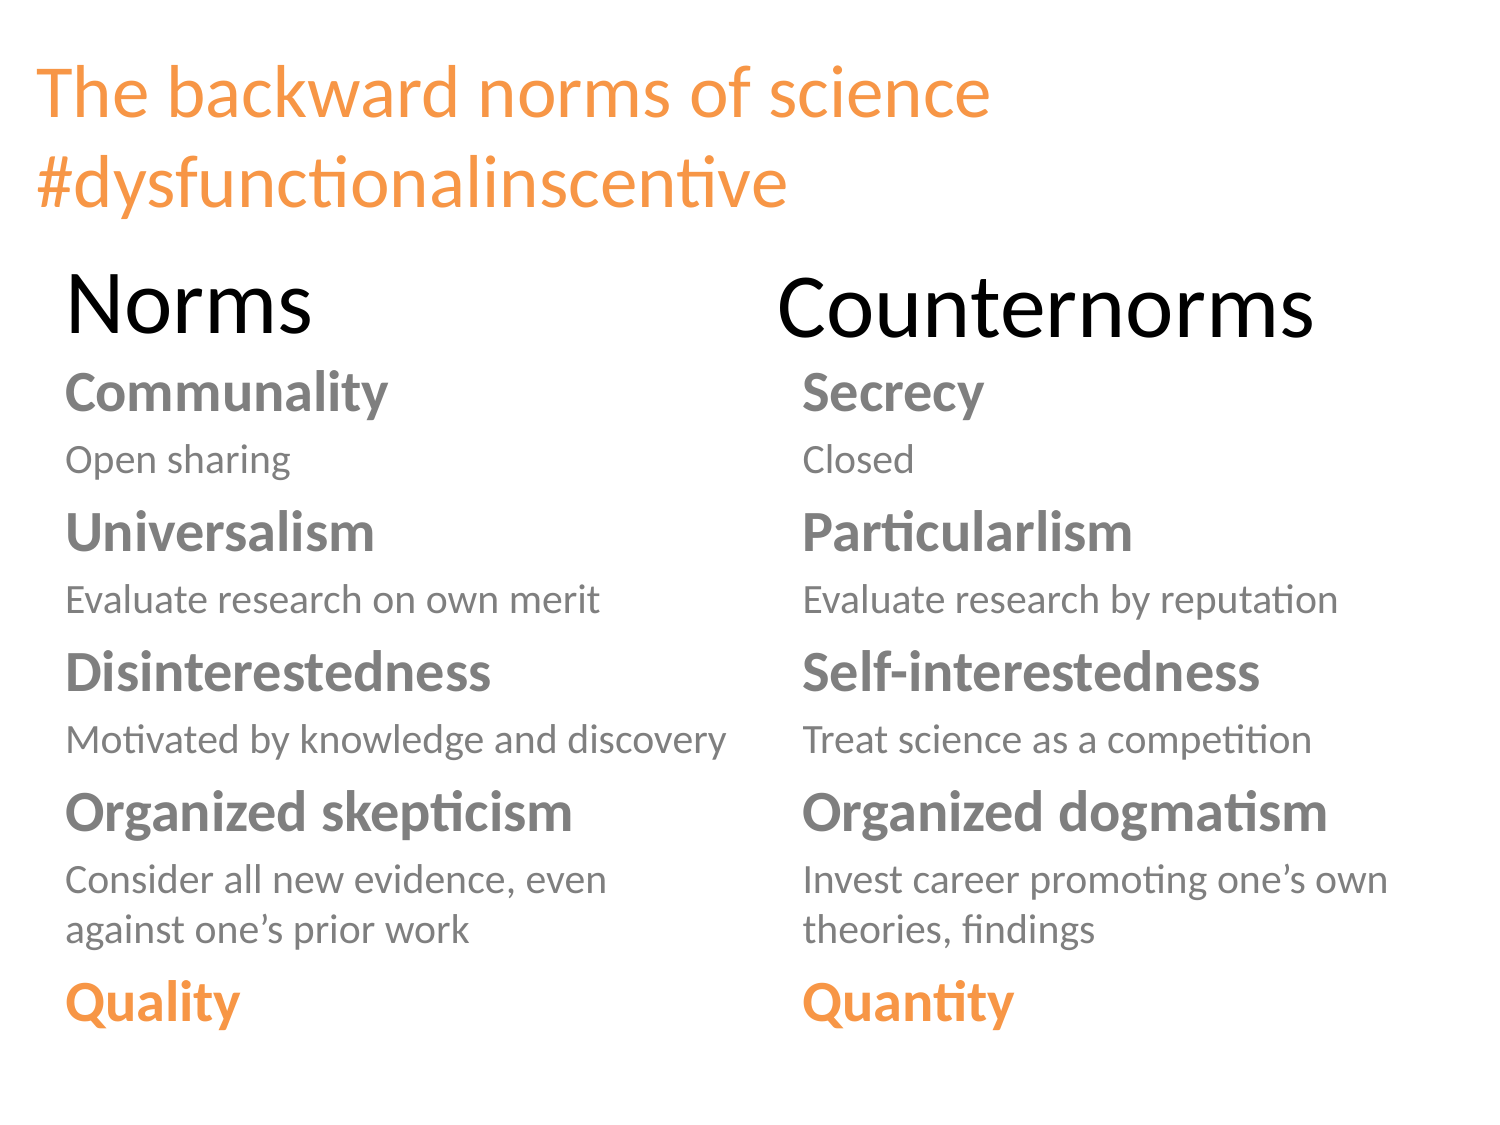

The backward norms of science
#dysfunctionalinscentive
# Norms
Counternorms
Communality
Open sharing
Universalism
Evaluate research on own merit
Disinterestedness
Motivated by knowledge and discovery
Organized skepticism
Consider all new evidence, even against one’s prior work
Quality
Secrecy
Closed
Particularlism
Evaluate research by reputation
Self-interestedness
Treat science as a competition
Organized dogmatism
Invest career promoting one’s own theories, findings
Quantity